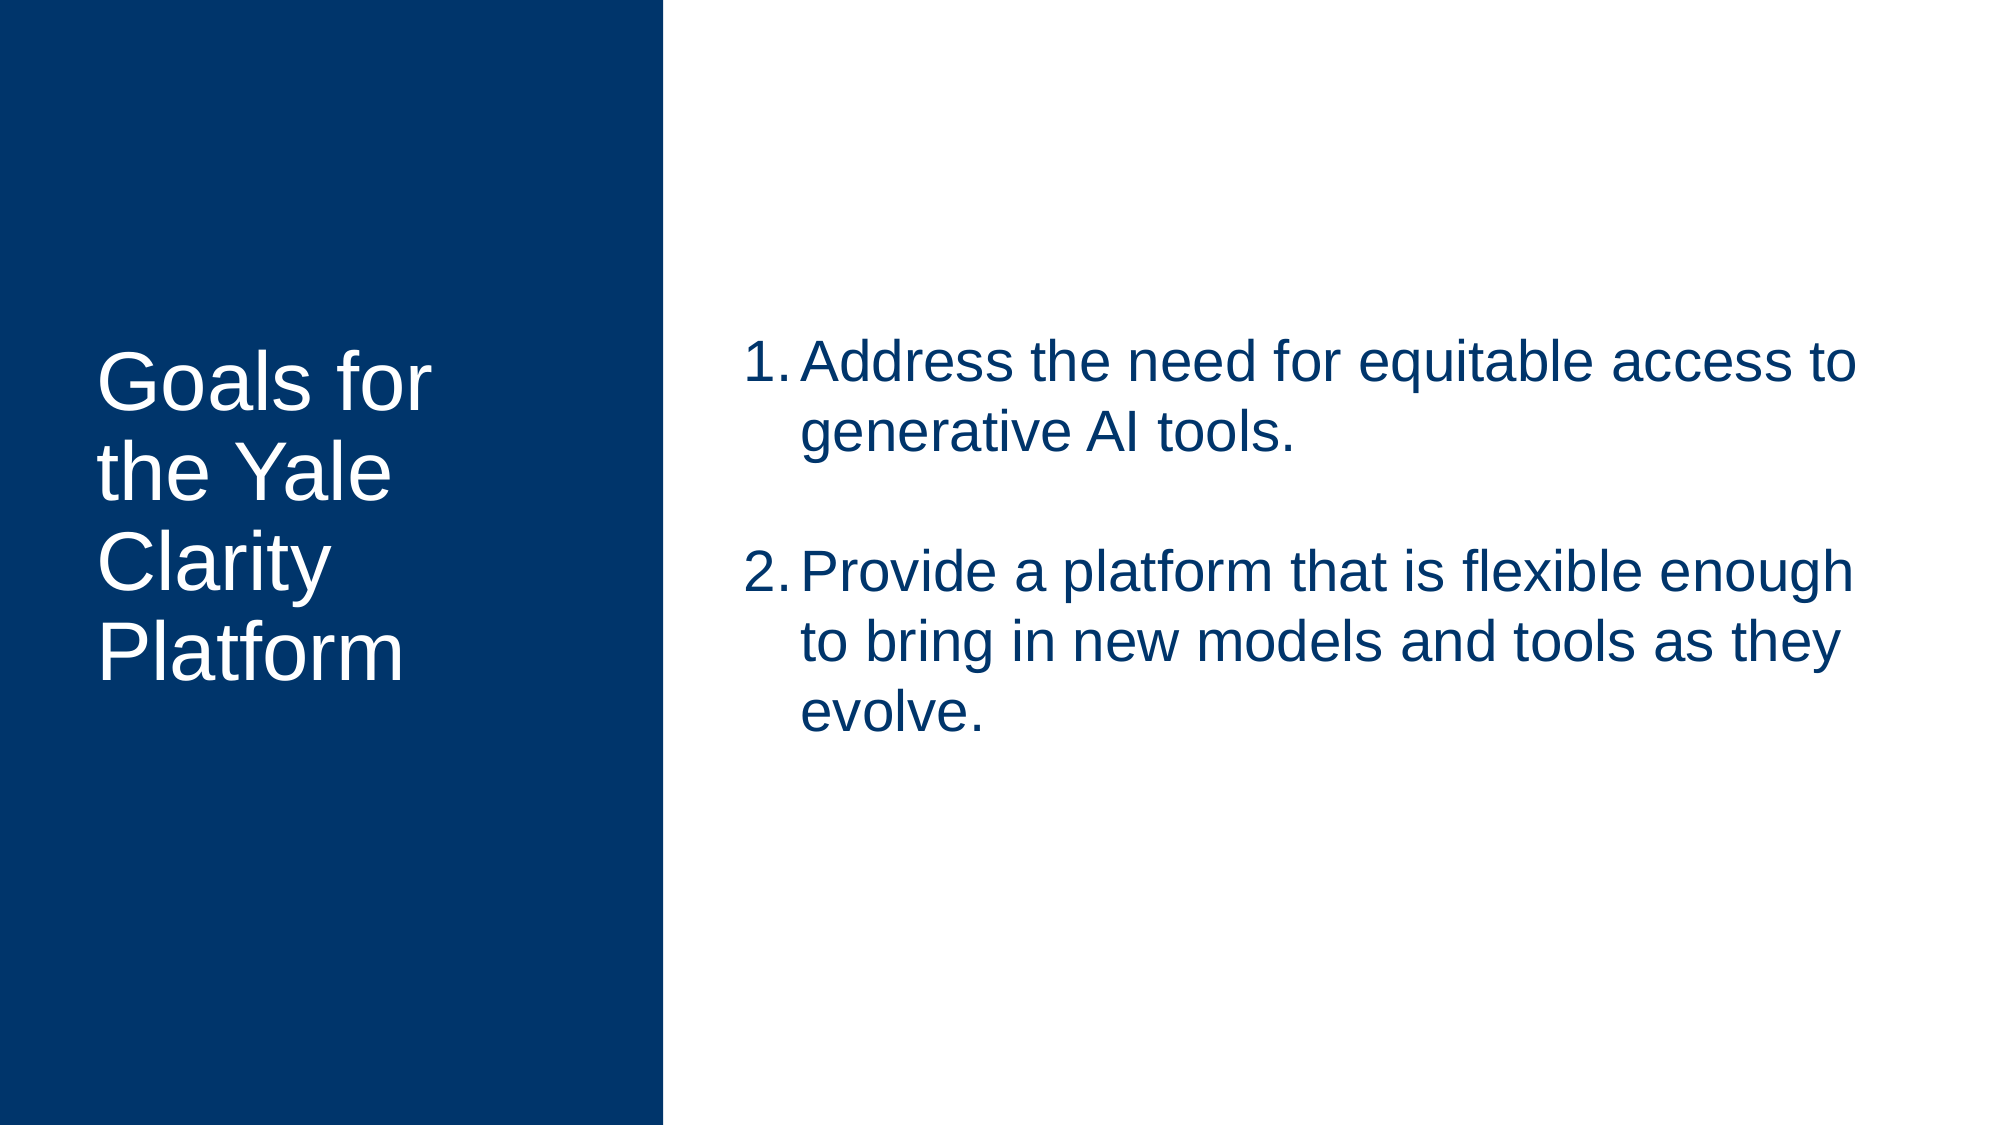

Address the need for equitable access to generative AI tools.

Provide a platform that is flexible enough to bring in new models and tools as they evolve.

Goals for the Yale Clarity Platform